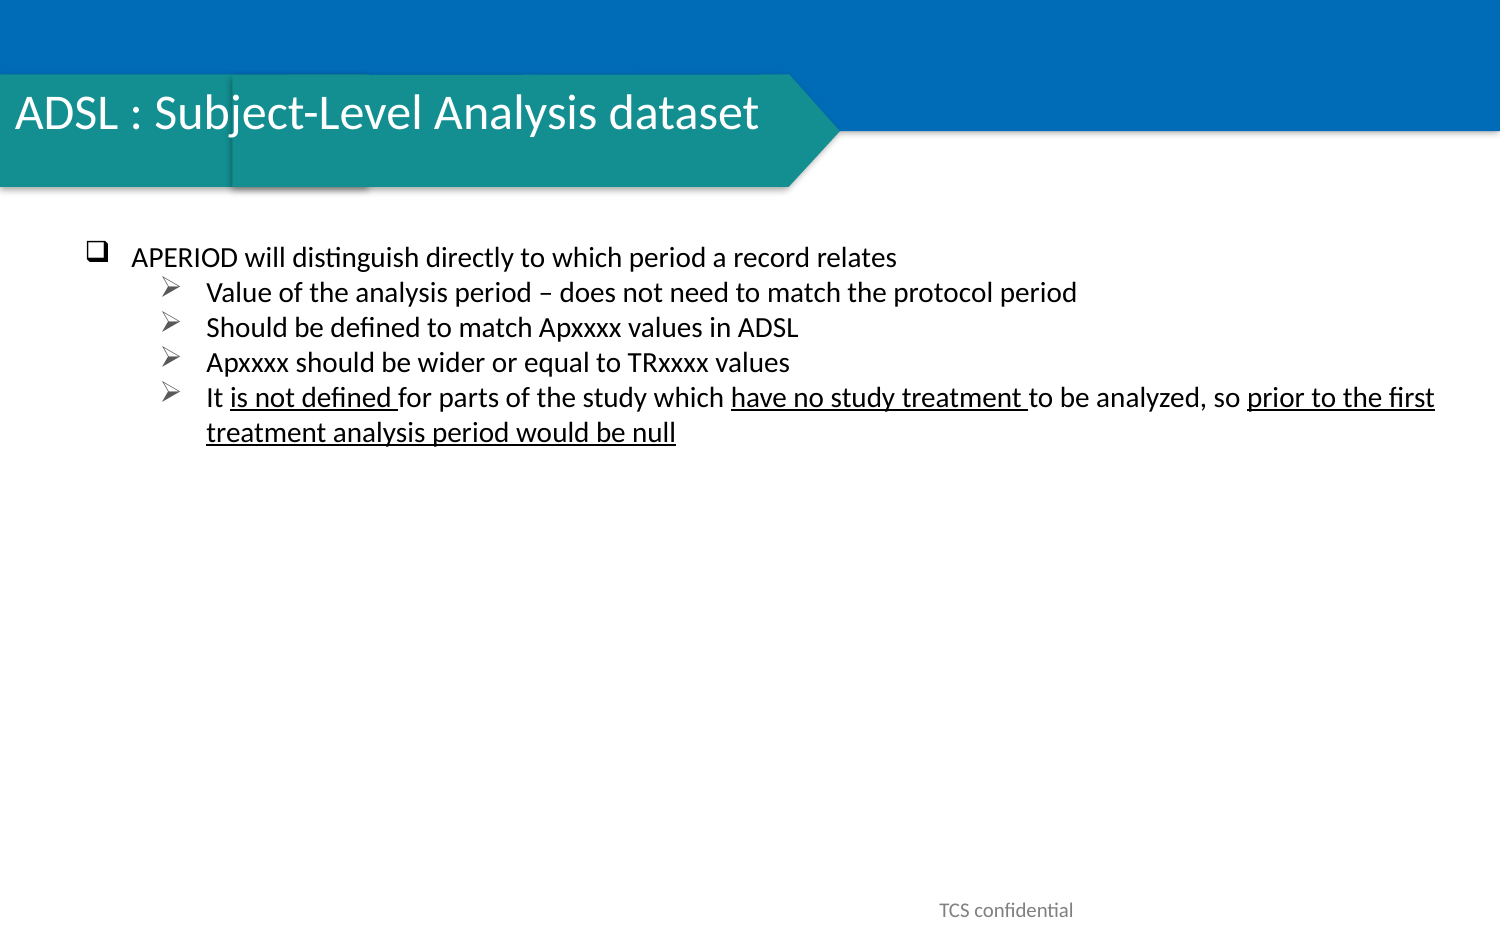

# ADSL : Subject-Level Analysis dataset
APERIOD will distinguish directly to which period a record relates
Value of the analysis period – does not need to match the protocol period
Should be defined to match Apxxxx values in ADSL
Apxxxx should be wider or equal to TRxxxx values
It is not defined for parts of the study which have no study treatment to be analyzed, so prior to the first treatment analysis period would be null
TCS confidential